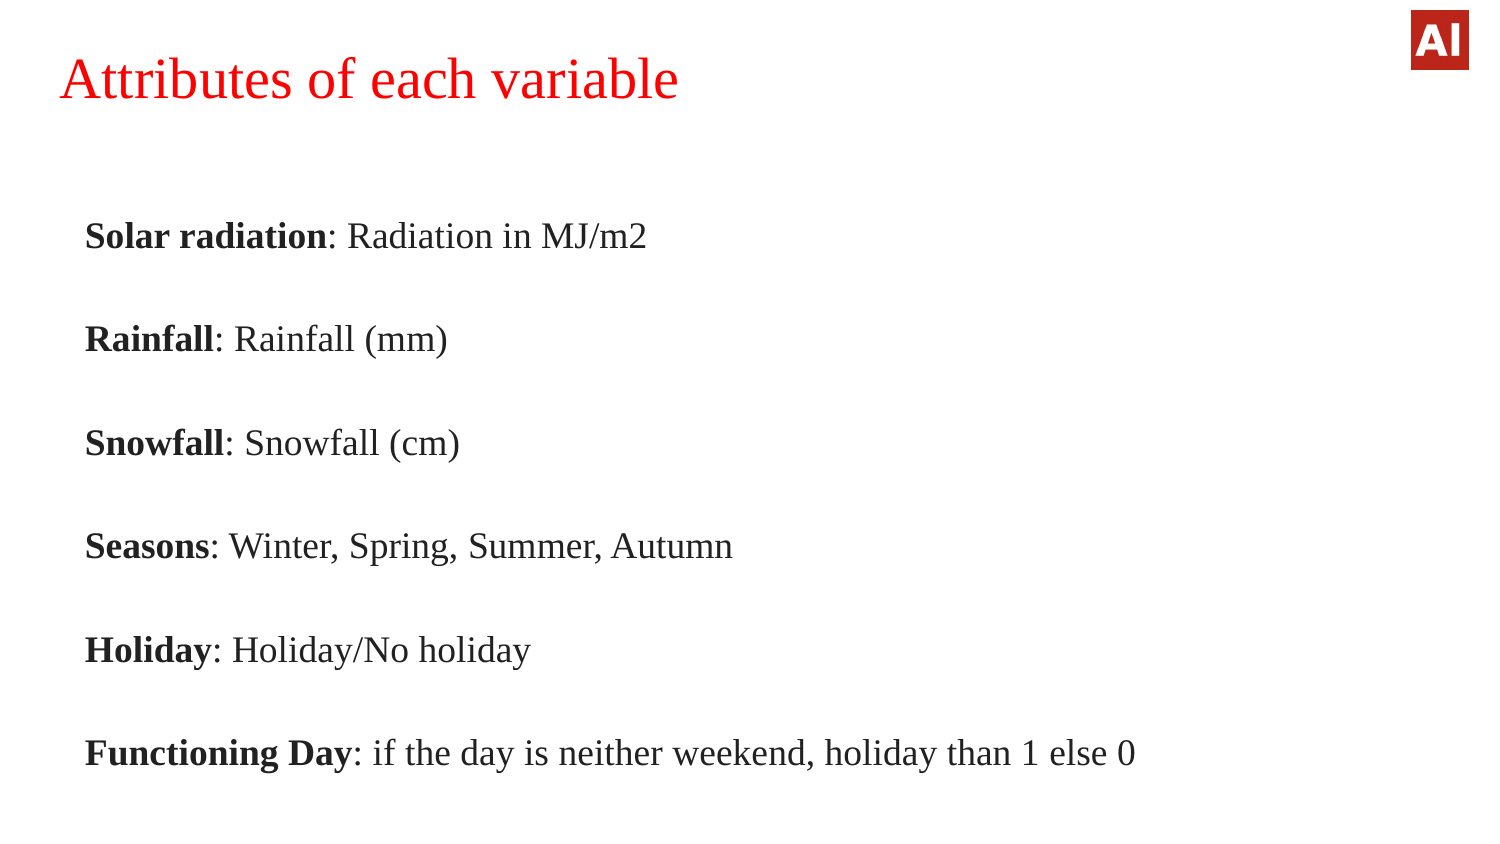

# Attributes of each variable
Solar radiation: Radiation in MJ/m2

Rainfall: Rainfall (mm)

Snowfall: Snowfall (cm)

Seasons: Winter, Spring, Summer, Autumn

Holiday: Holiday/No holiday

Functioning Day: if the day is neither weekend, holiday than 1 else 0